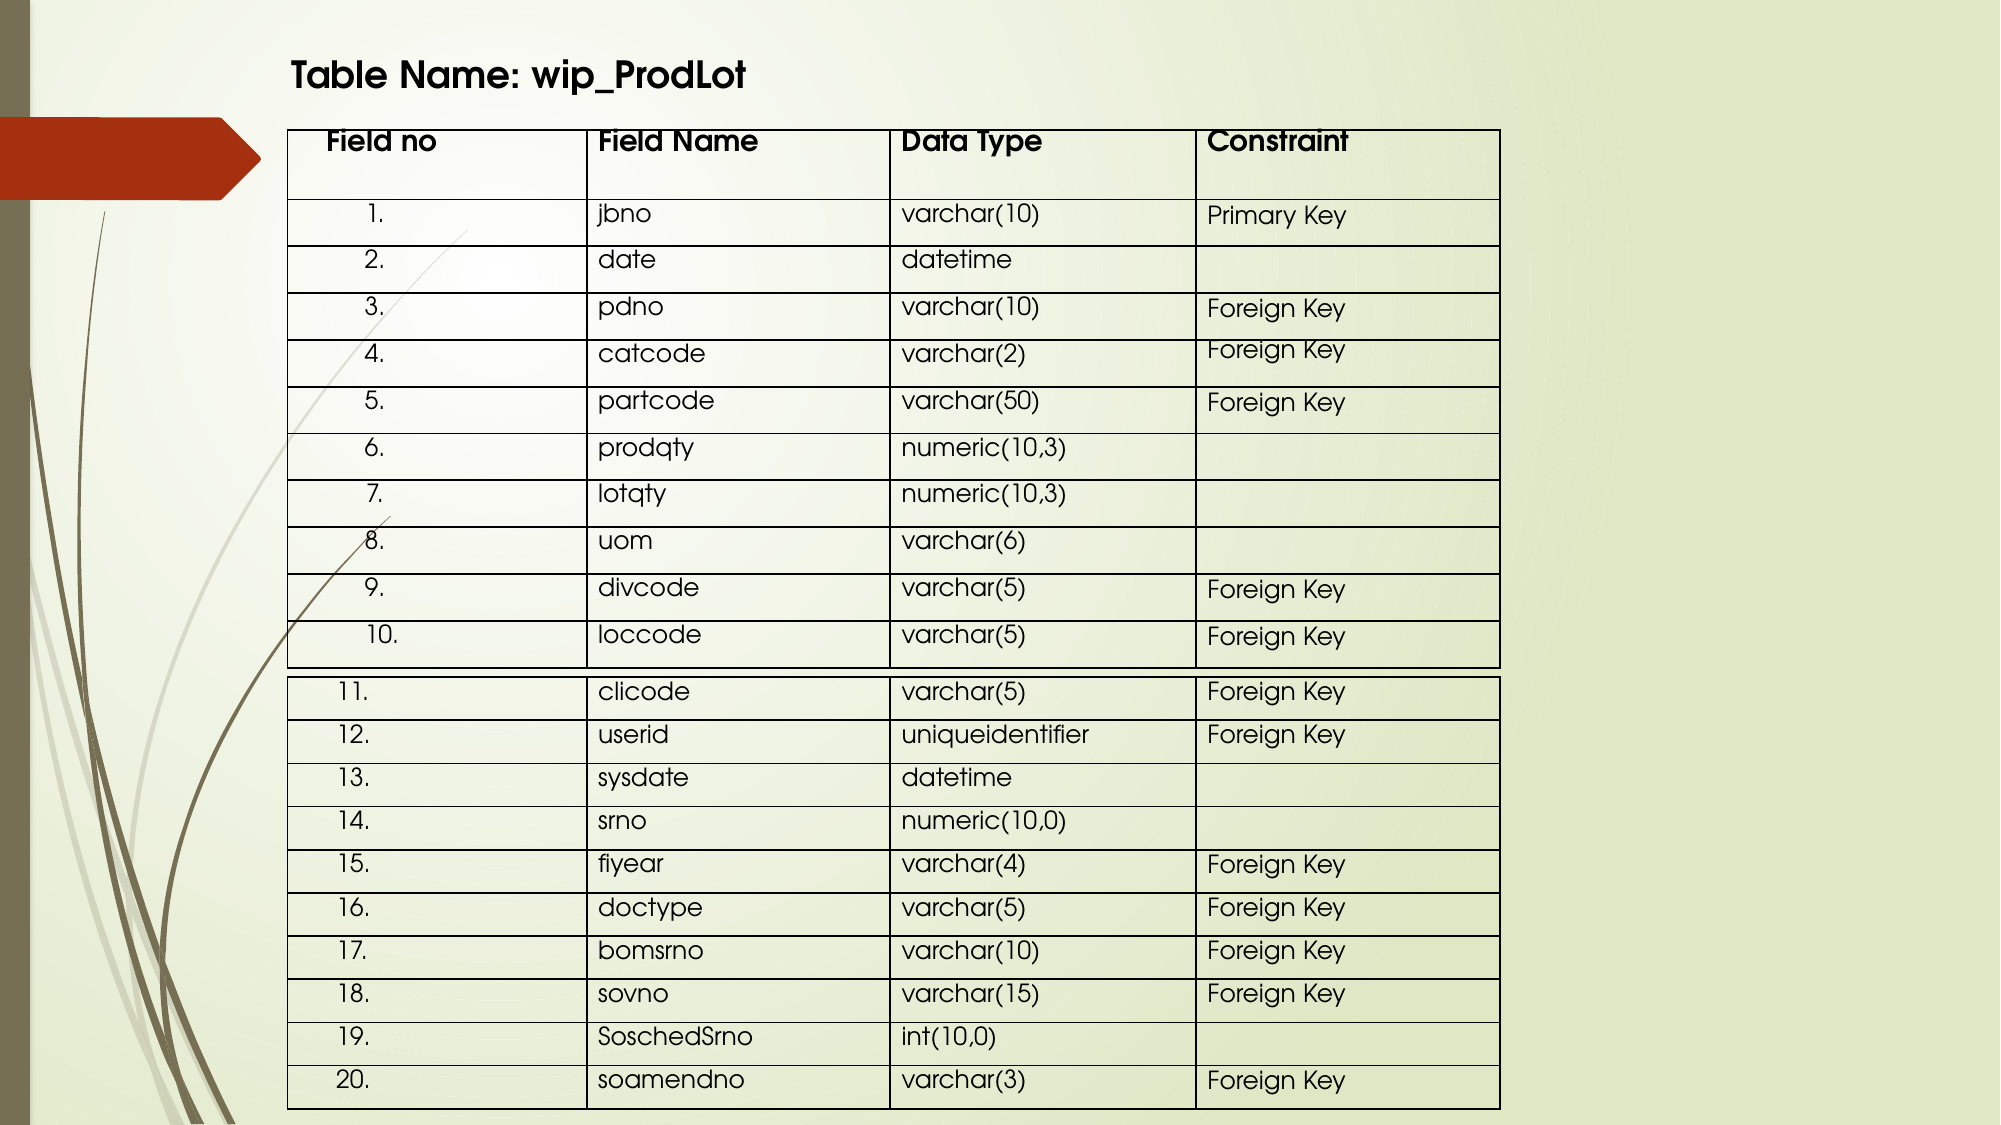

Table Name: wip_ProdLot
| Field no | Field Name | Data Type | Constraint |
| --- | --- | --- | --- |
| 1. | jbno | varchar(10) | Primary Key |
| 2. | date | datetime |  |
| 3. | pdno | varchar(10) | Foreign Key |
| 4. | catcode | varchar(2) | Foreign Key |
| 5. | partcode | varchar(50) | Foreign Key |
| 6. | prodqty | numeric(10,3) |  |
| 7. | lotqty | numeric(10,3) |  |
| 8. | uom | varchar(6) |  |
| 9. | divcode | varchar(5) | Foreign Key |
| 10. | loccode | varchar(5) | Foreign Key |
| 11. | clicode | varchar(5) | Foreign Key |
| --- | --- | --- | --- |
| 12. | userid | uniqueidentifier | Foreign Key |
| 13. | sysdate | datetime |  |
| 14. | srno | numeric(10,0) |  |
| 15. | fiyear | varchar(4) | Foreign Key |
| 16. | doctype | varchar(5) | Foreign Key |
| 17. | bomsrno | varchar(10) | Foreign Key |
| 18. | sovno | varchar(15) | Foreign Key |
| 19. | SoschedSrno | int(10,0) |  |
| 20. | soamendno | varchar(3) | Foreign Key |